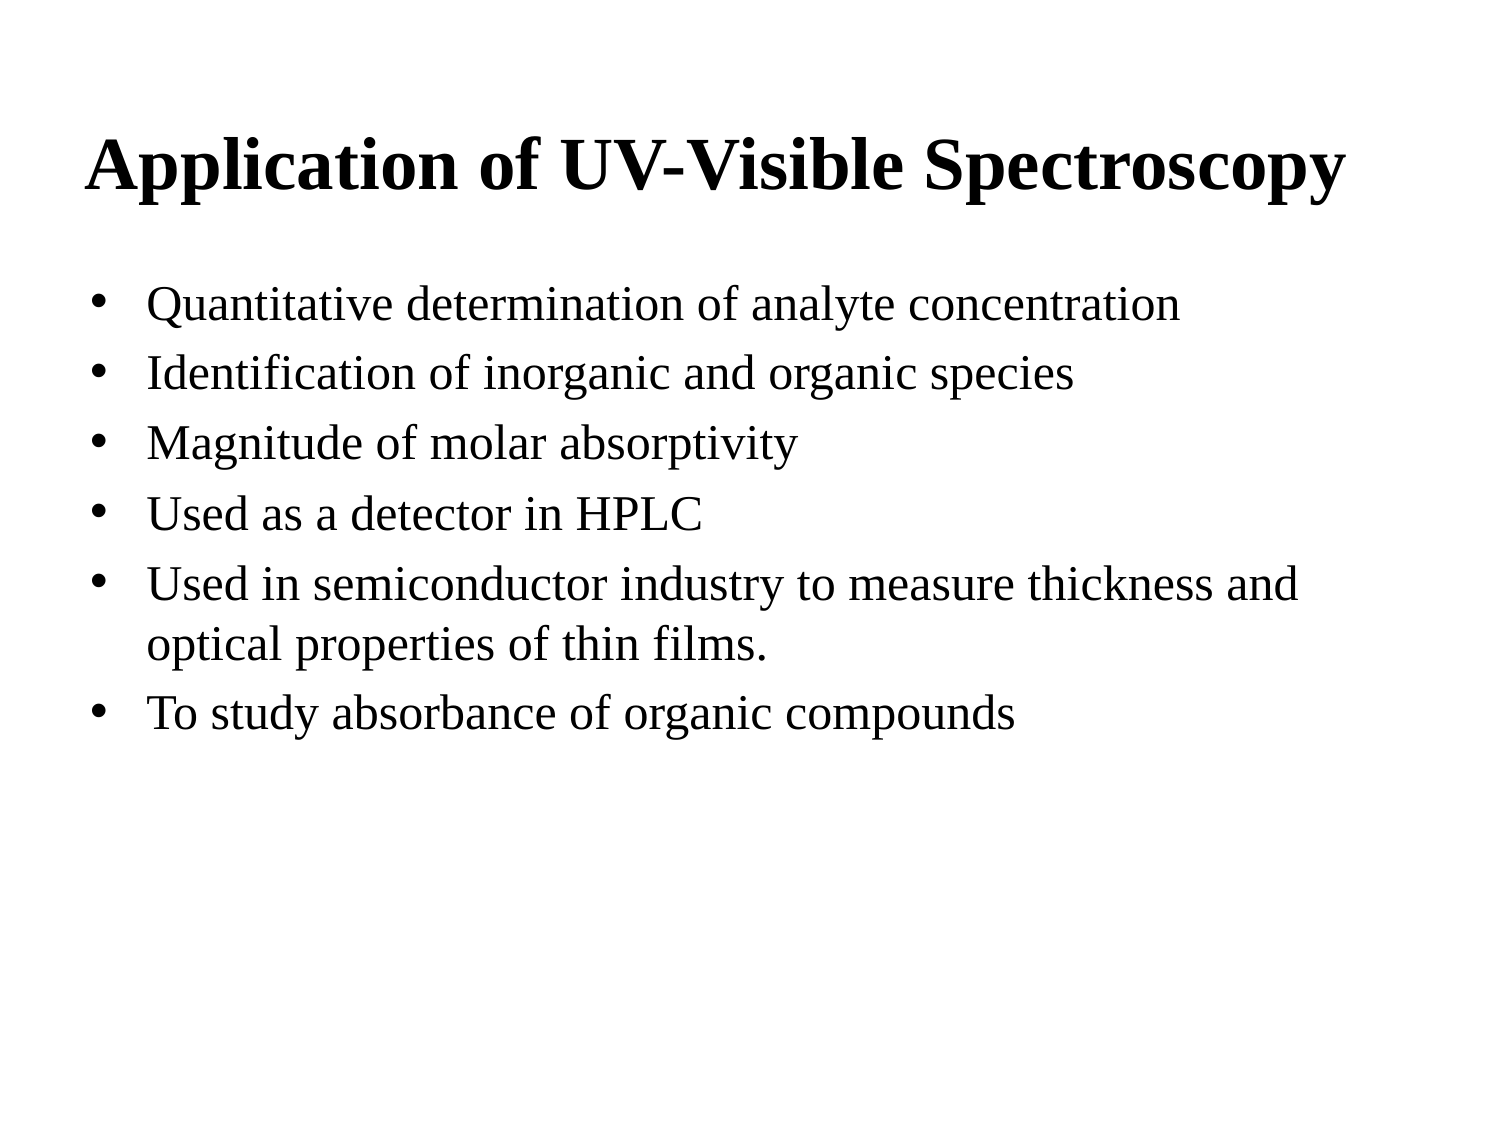

# Application of UV-Visible Spectroscopy
Quantitative determination of analyte concentration
Identification of inorganic and organic species
Magnitude of molar absorptivity
Used as a detector in HPLC
Used in semiconductor industry to measure thickness and optical properties of thin films.
To study absorbance of organic compounds